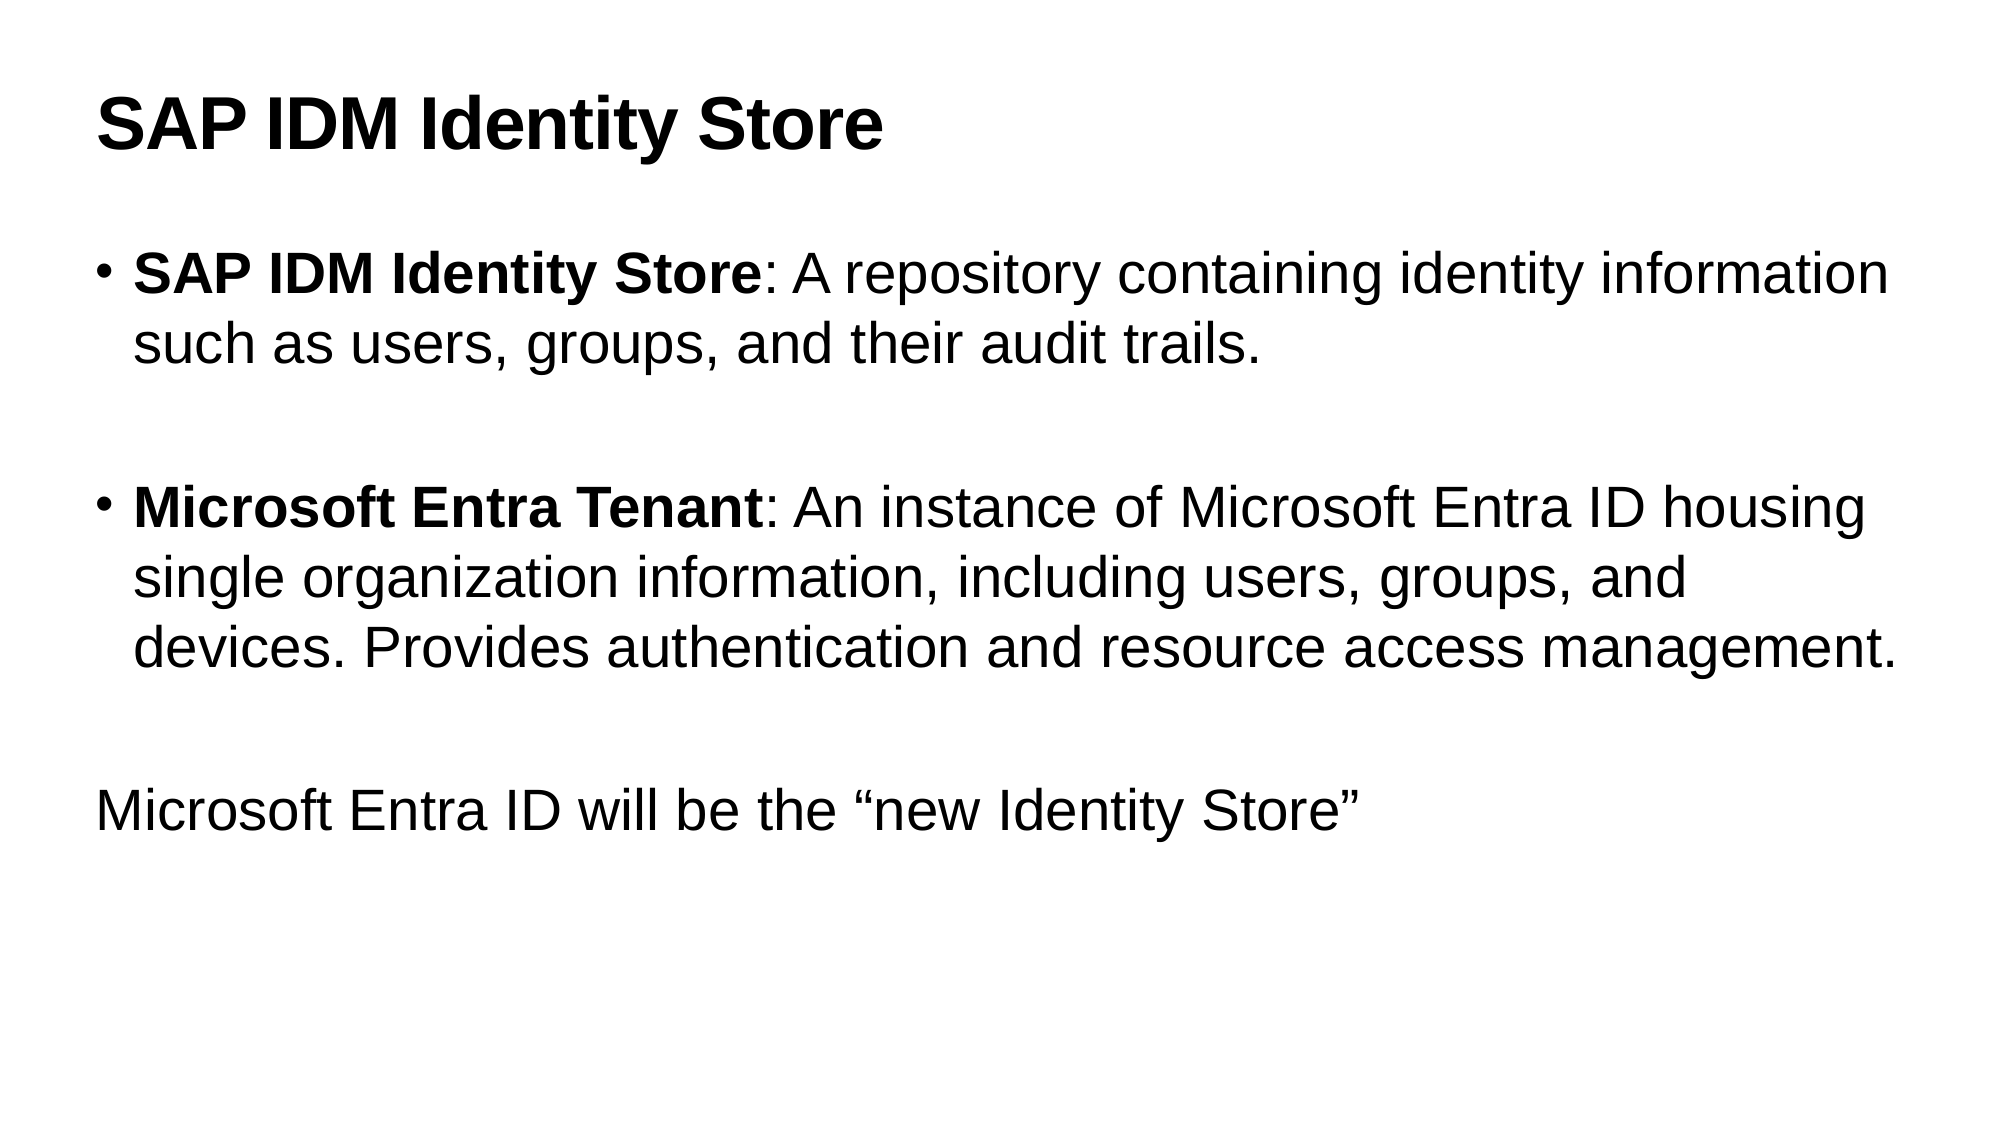

# SAP IDM Identity Store
SAP IDM Identity Store: A repository containing identity information such as users, groups, and their audit trails.

Microsoft Entra Tenant: An instance of Microsoft Entra ID housing single organization information, including users, groups, and devices. Provides authentication and resource access management.

Microsoft Entra ID will be the “new Identity Store”